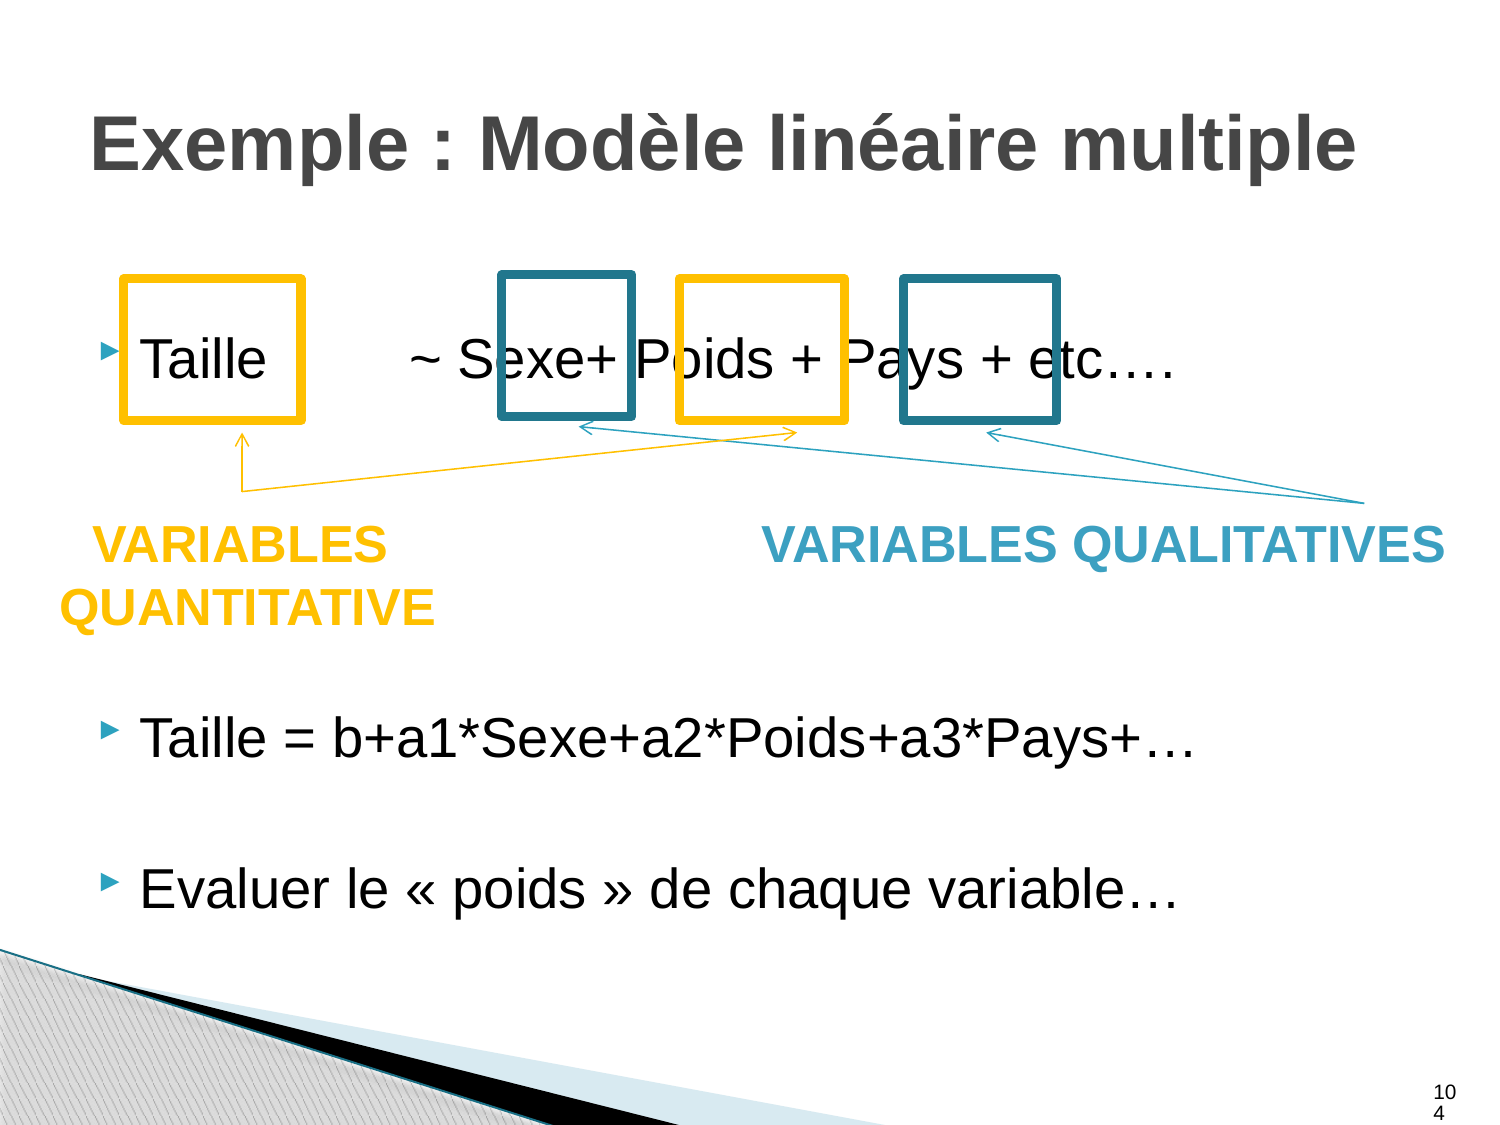

# Exemple : Modèle linéaire multiple

Taille         ~ Sexe+ Poids + Pays + etc….

Taille = b+a1*Sexe+a2*Poids+a3*Pays+…

Evaluer le « poids » de chaque variable…
Variables
quantitative
Variables qualitatives
104